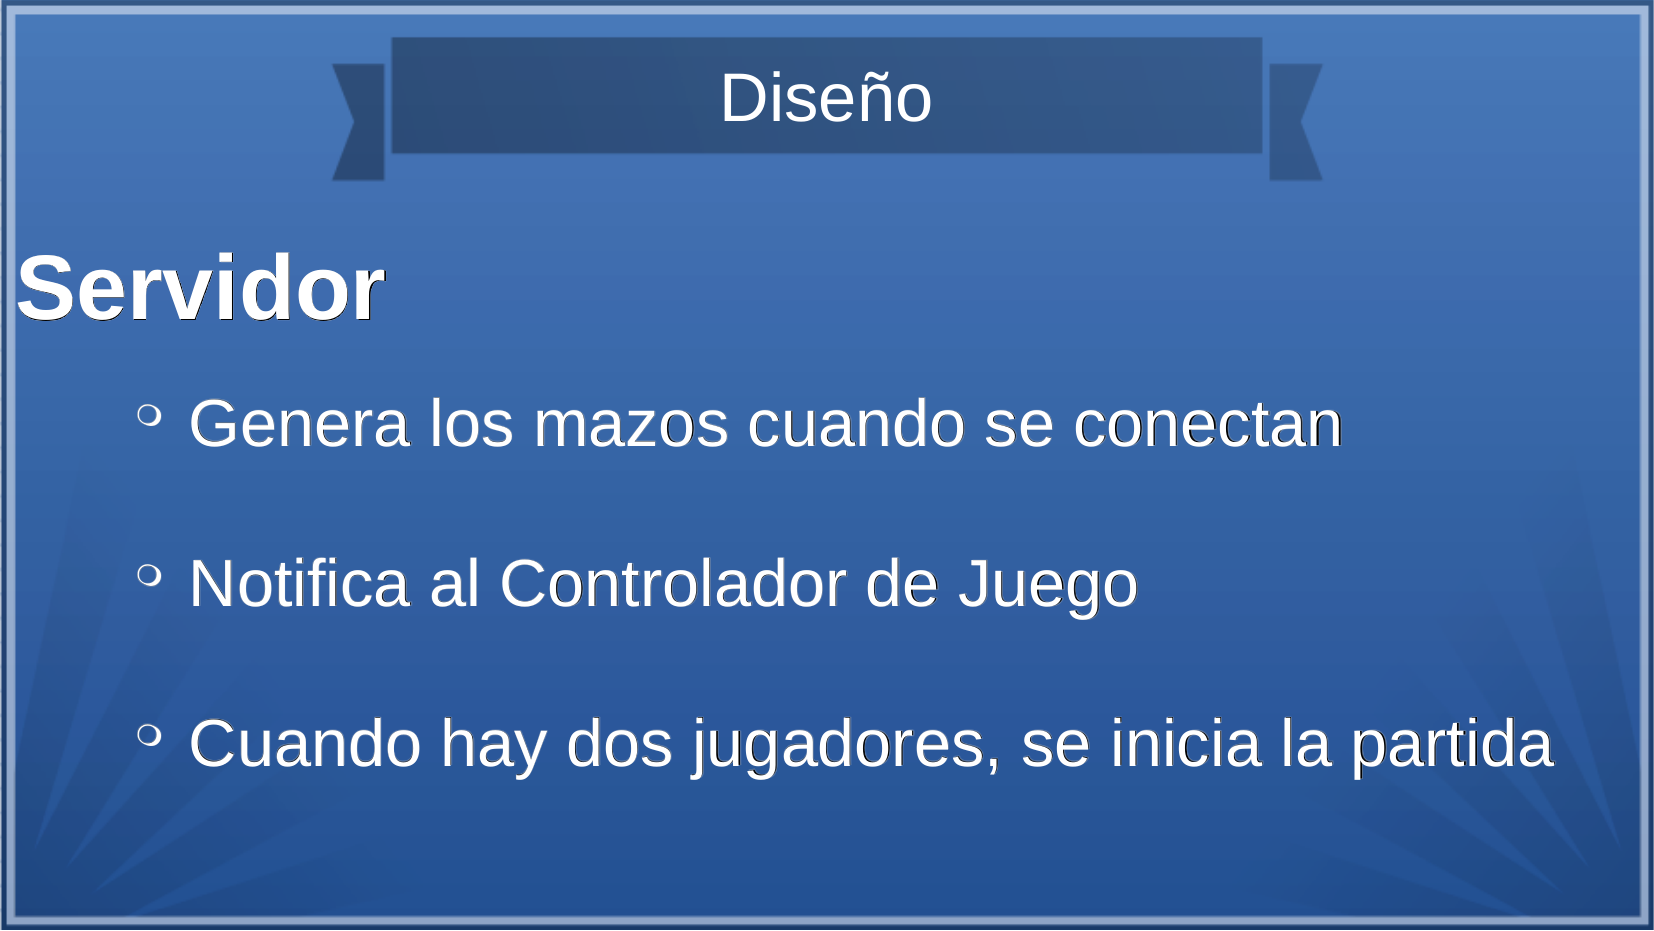

Diseño
Servidor
 Genera los mazos cuando se conectan

 Notifica al Controlador de Juego

 Cuando hay dos jugadores, se inicia la partida